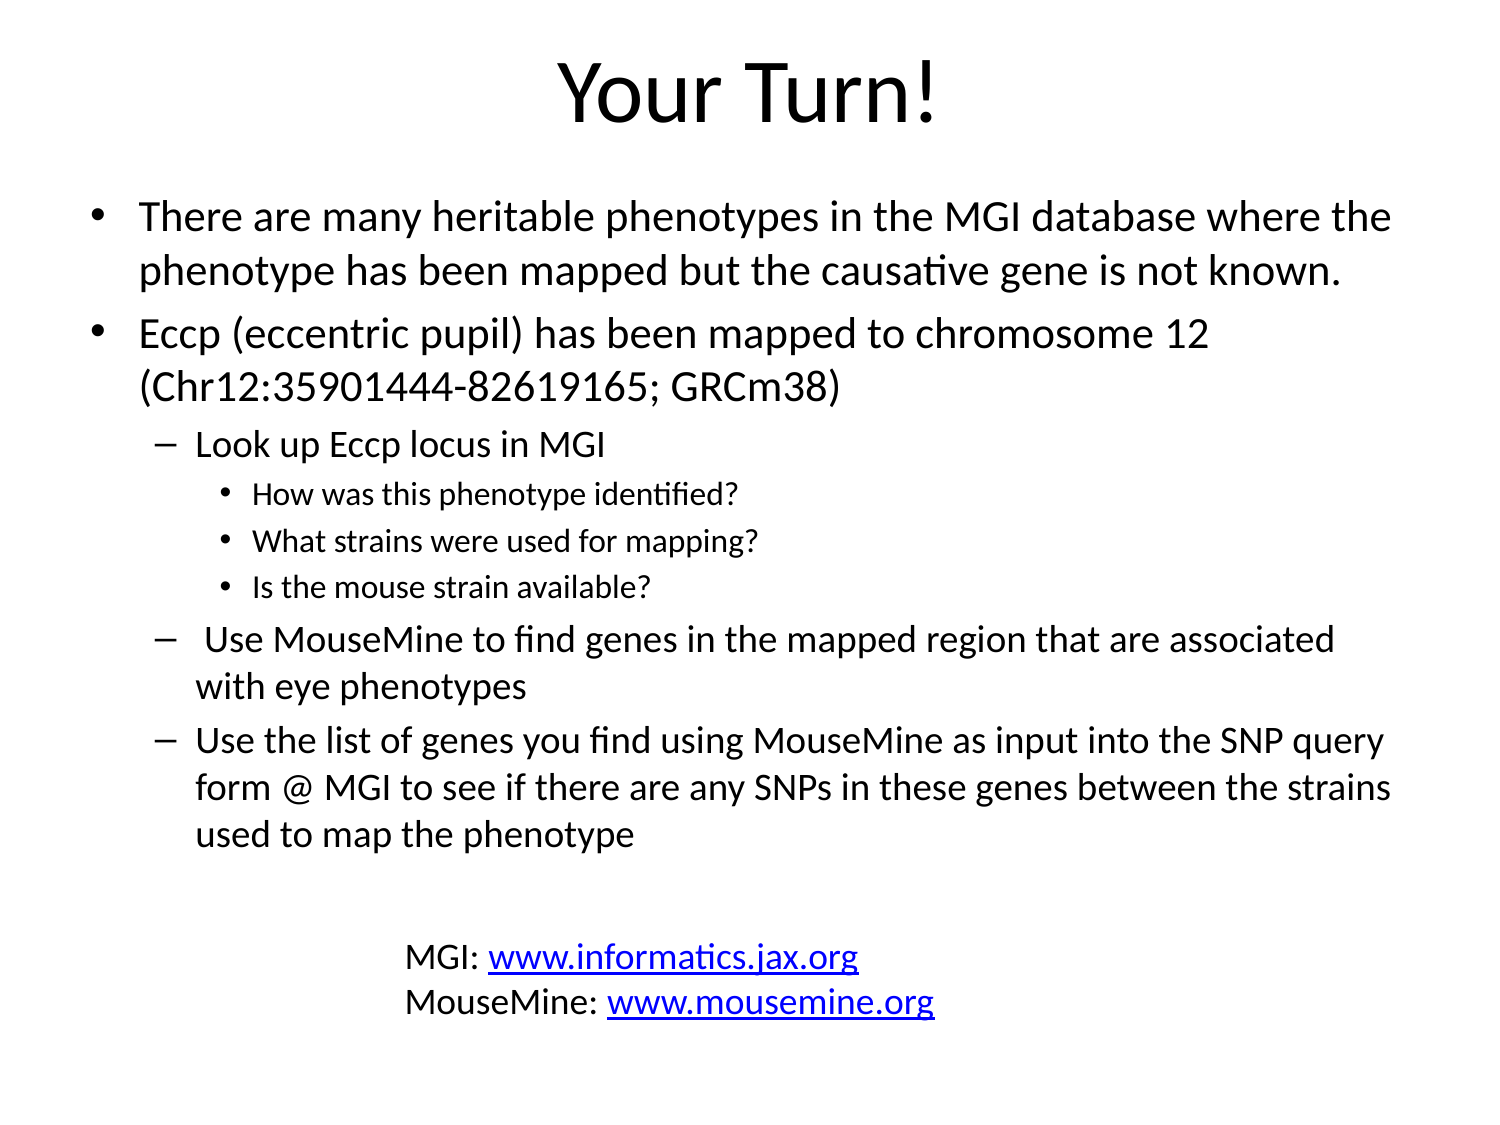

# Your Turn!
There are many heritable phenotypes in the MGI database where the phenotype has been mapped but the causative gene is not known.
Eccp (eccentric pupil) has been mapped to chromosome 12 (Chr12:35901444-82619165; GRCm38)
Look up Eccp locus in MGI
How was this phenotype identified?
What strains were used for mapping?
Is the mouse strain available?
 Use MouseMine to find genes in the mapped region that are associated with eye phenotypes
Use the list of genes you find using MouseMine as input into the SNP query form @ MGI to see if there are any SNPs in these genes between the strains used to map the phenotype
MGI: www.informatics.jax.org
MouseMine: www.mousemine.org